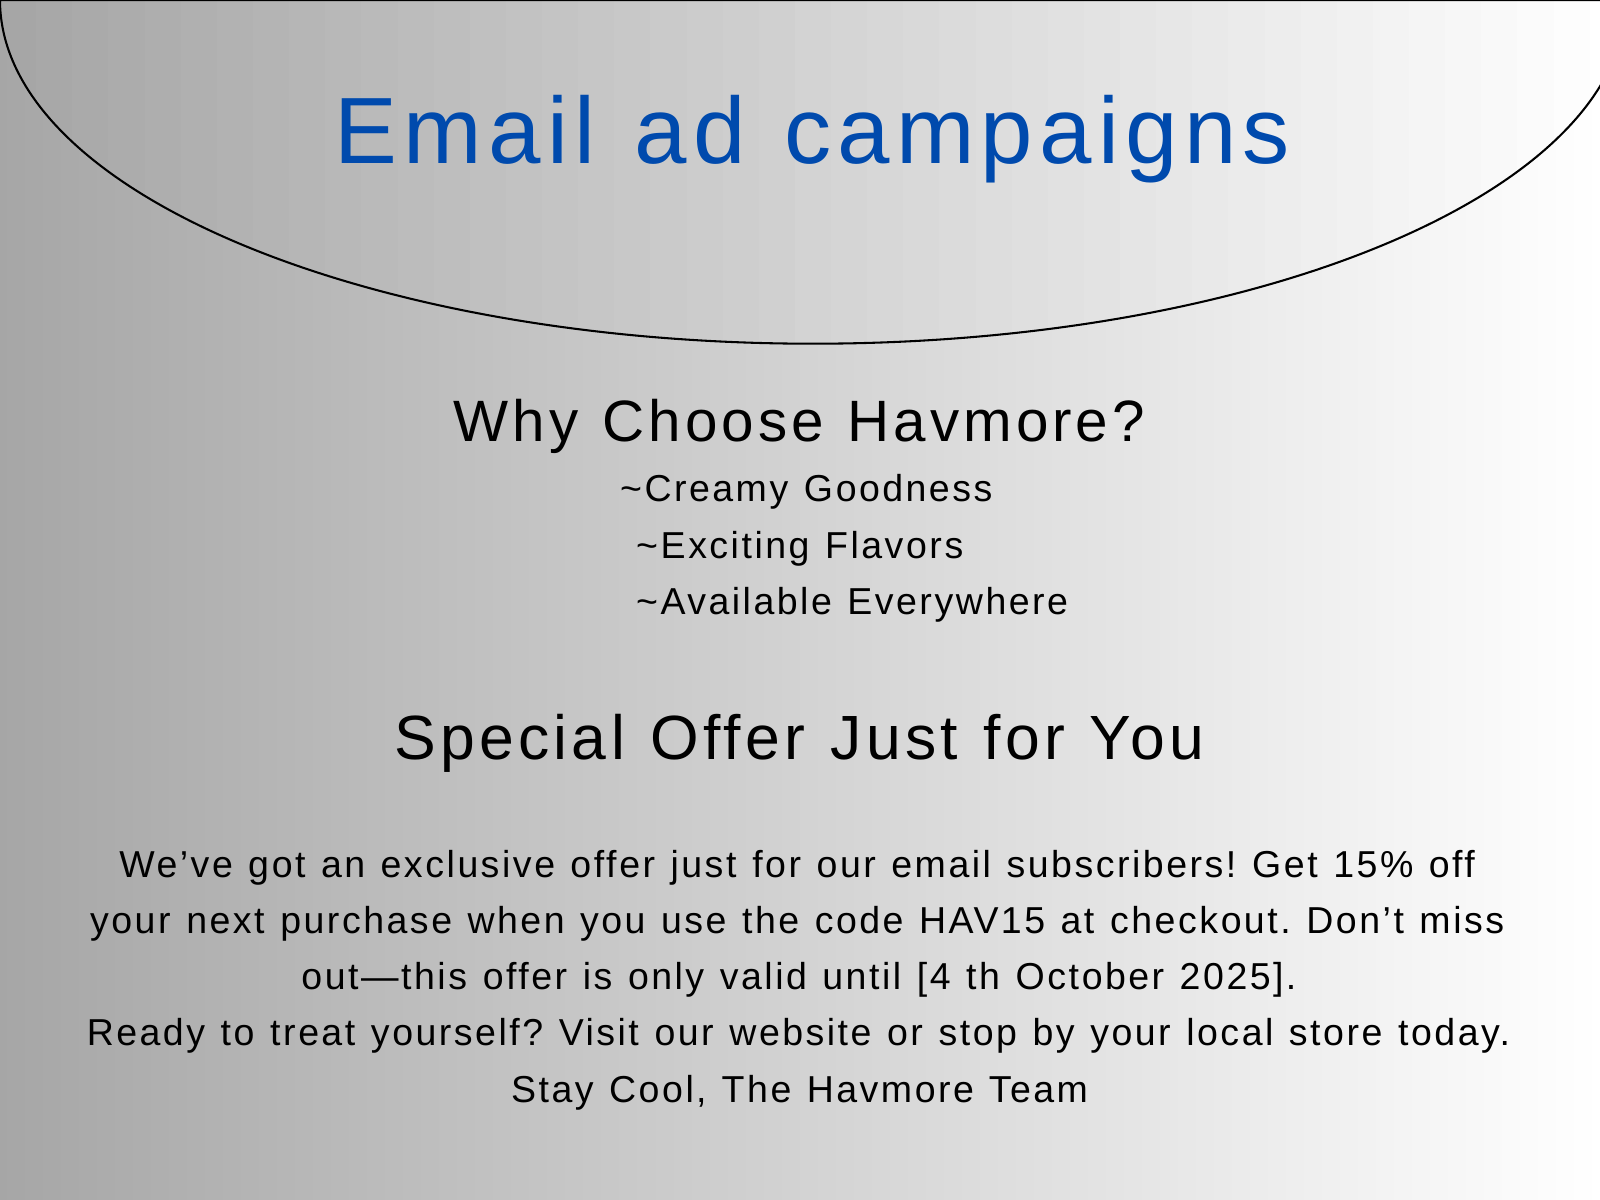

Email ad campaigns
Why Choose Havmore?
 ~Creamy Goodness
~Exciting Flavors
        ~Available Everywhere

Special Offer Just for You

We’ve got an exclusive offer just for our email subscribers! Get 15% off your next purchase when you use the code HAV15 at checkout. Don’t miss out—this offer is only valid until [4 th October 2025].
Ready to treat yourself? Visit our website or stop by your local store today.
Stay Cool, The Havmore Team